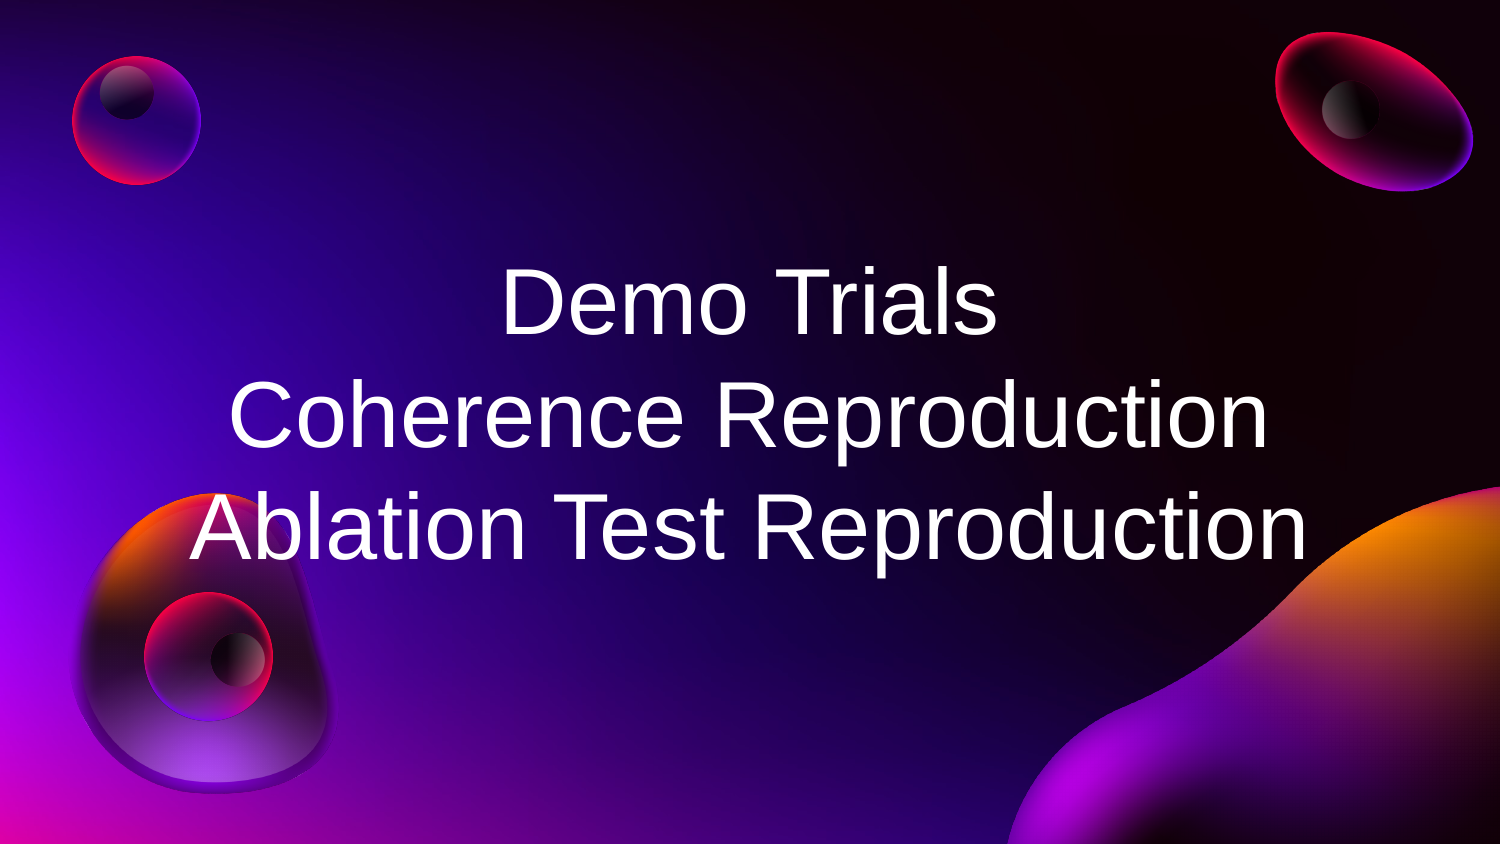

# Demo Trials
Coherence Reproduction
Ablation Test Reproduction